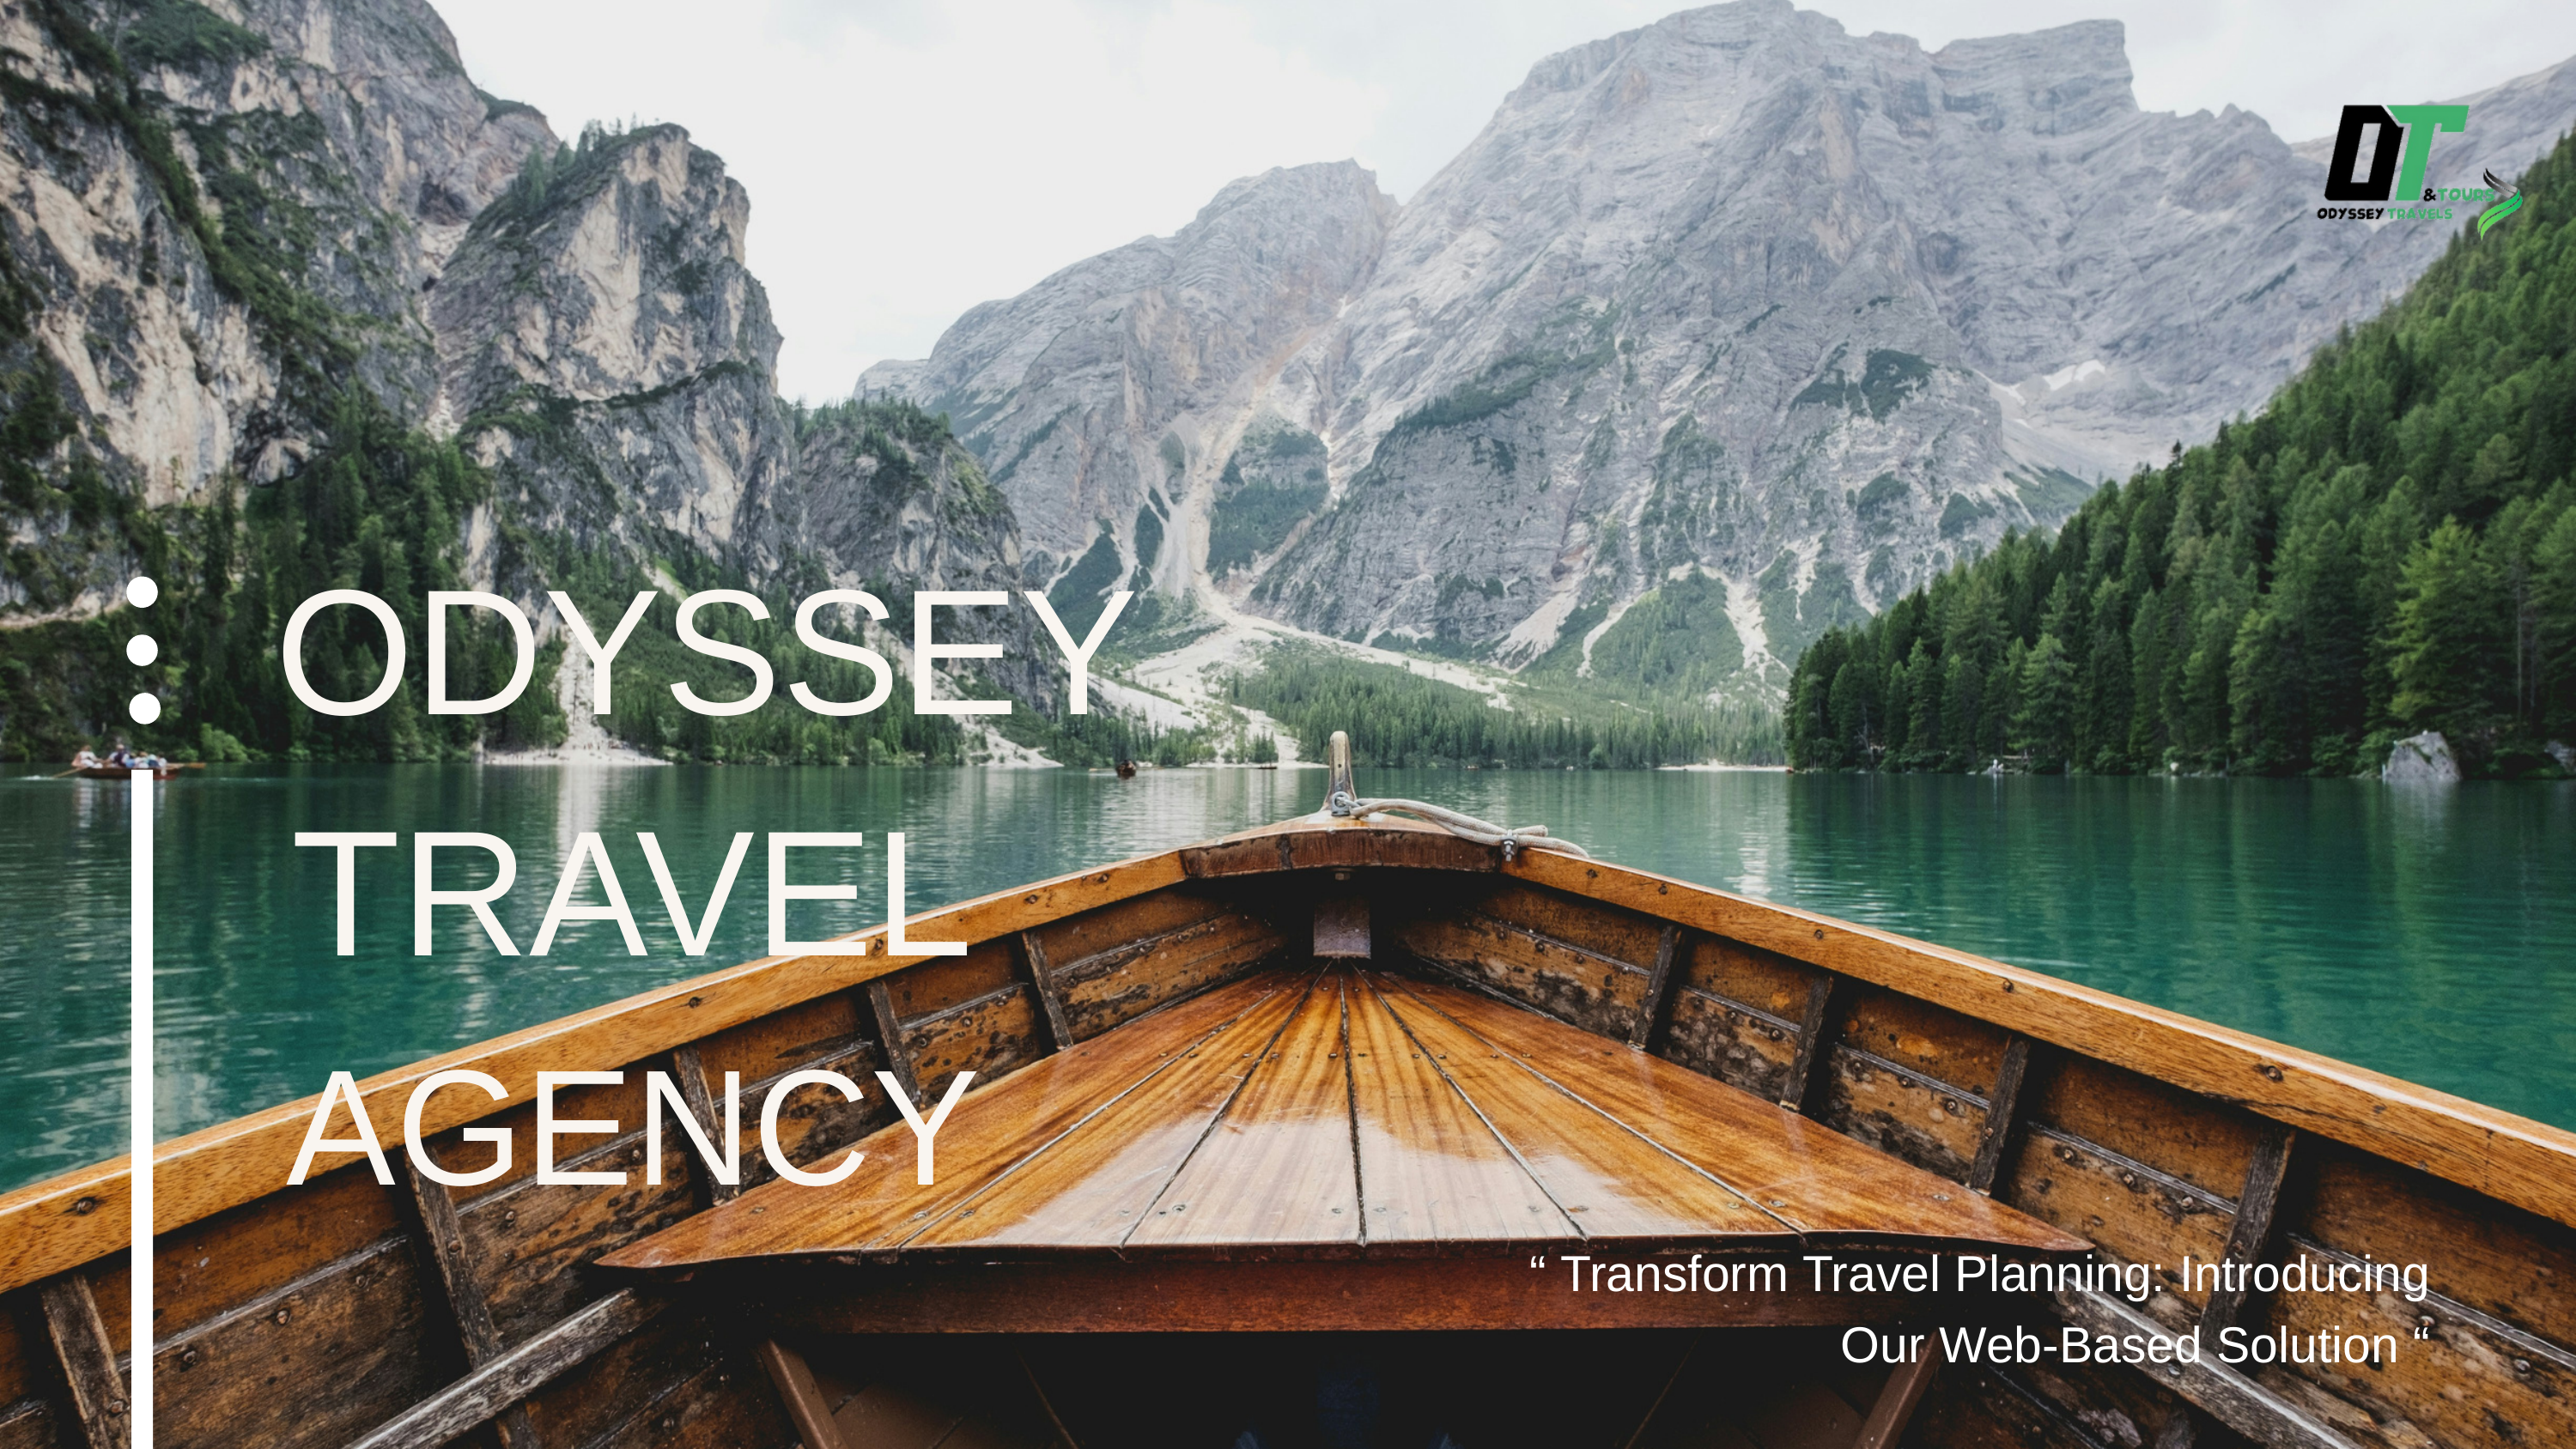

ODYSSEY

TRAVEL

AGENCY
“ Transform Travel Planning: Introducing Our Web-Based Solution “